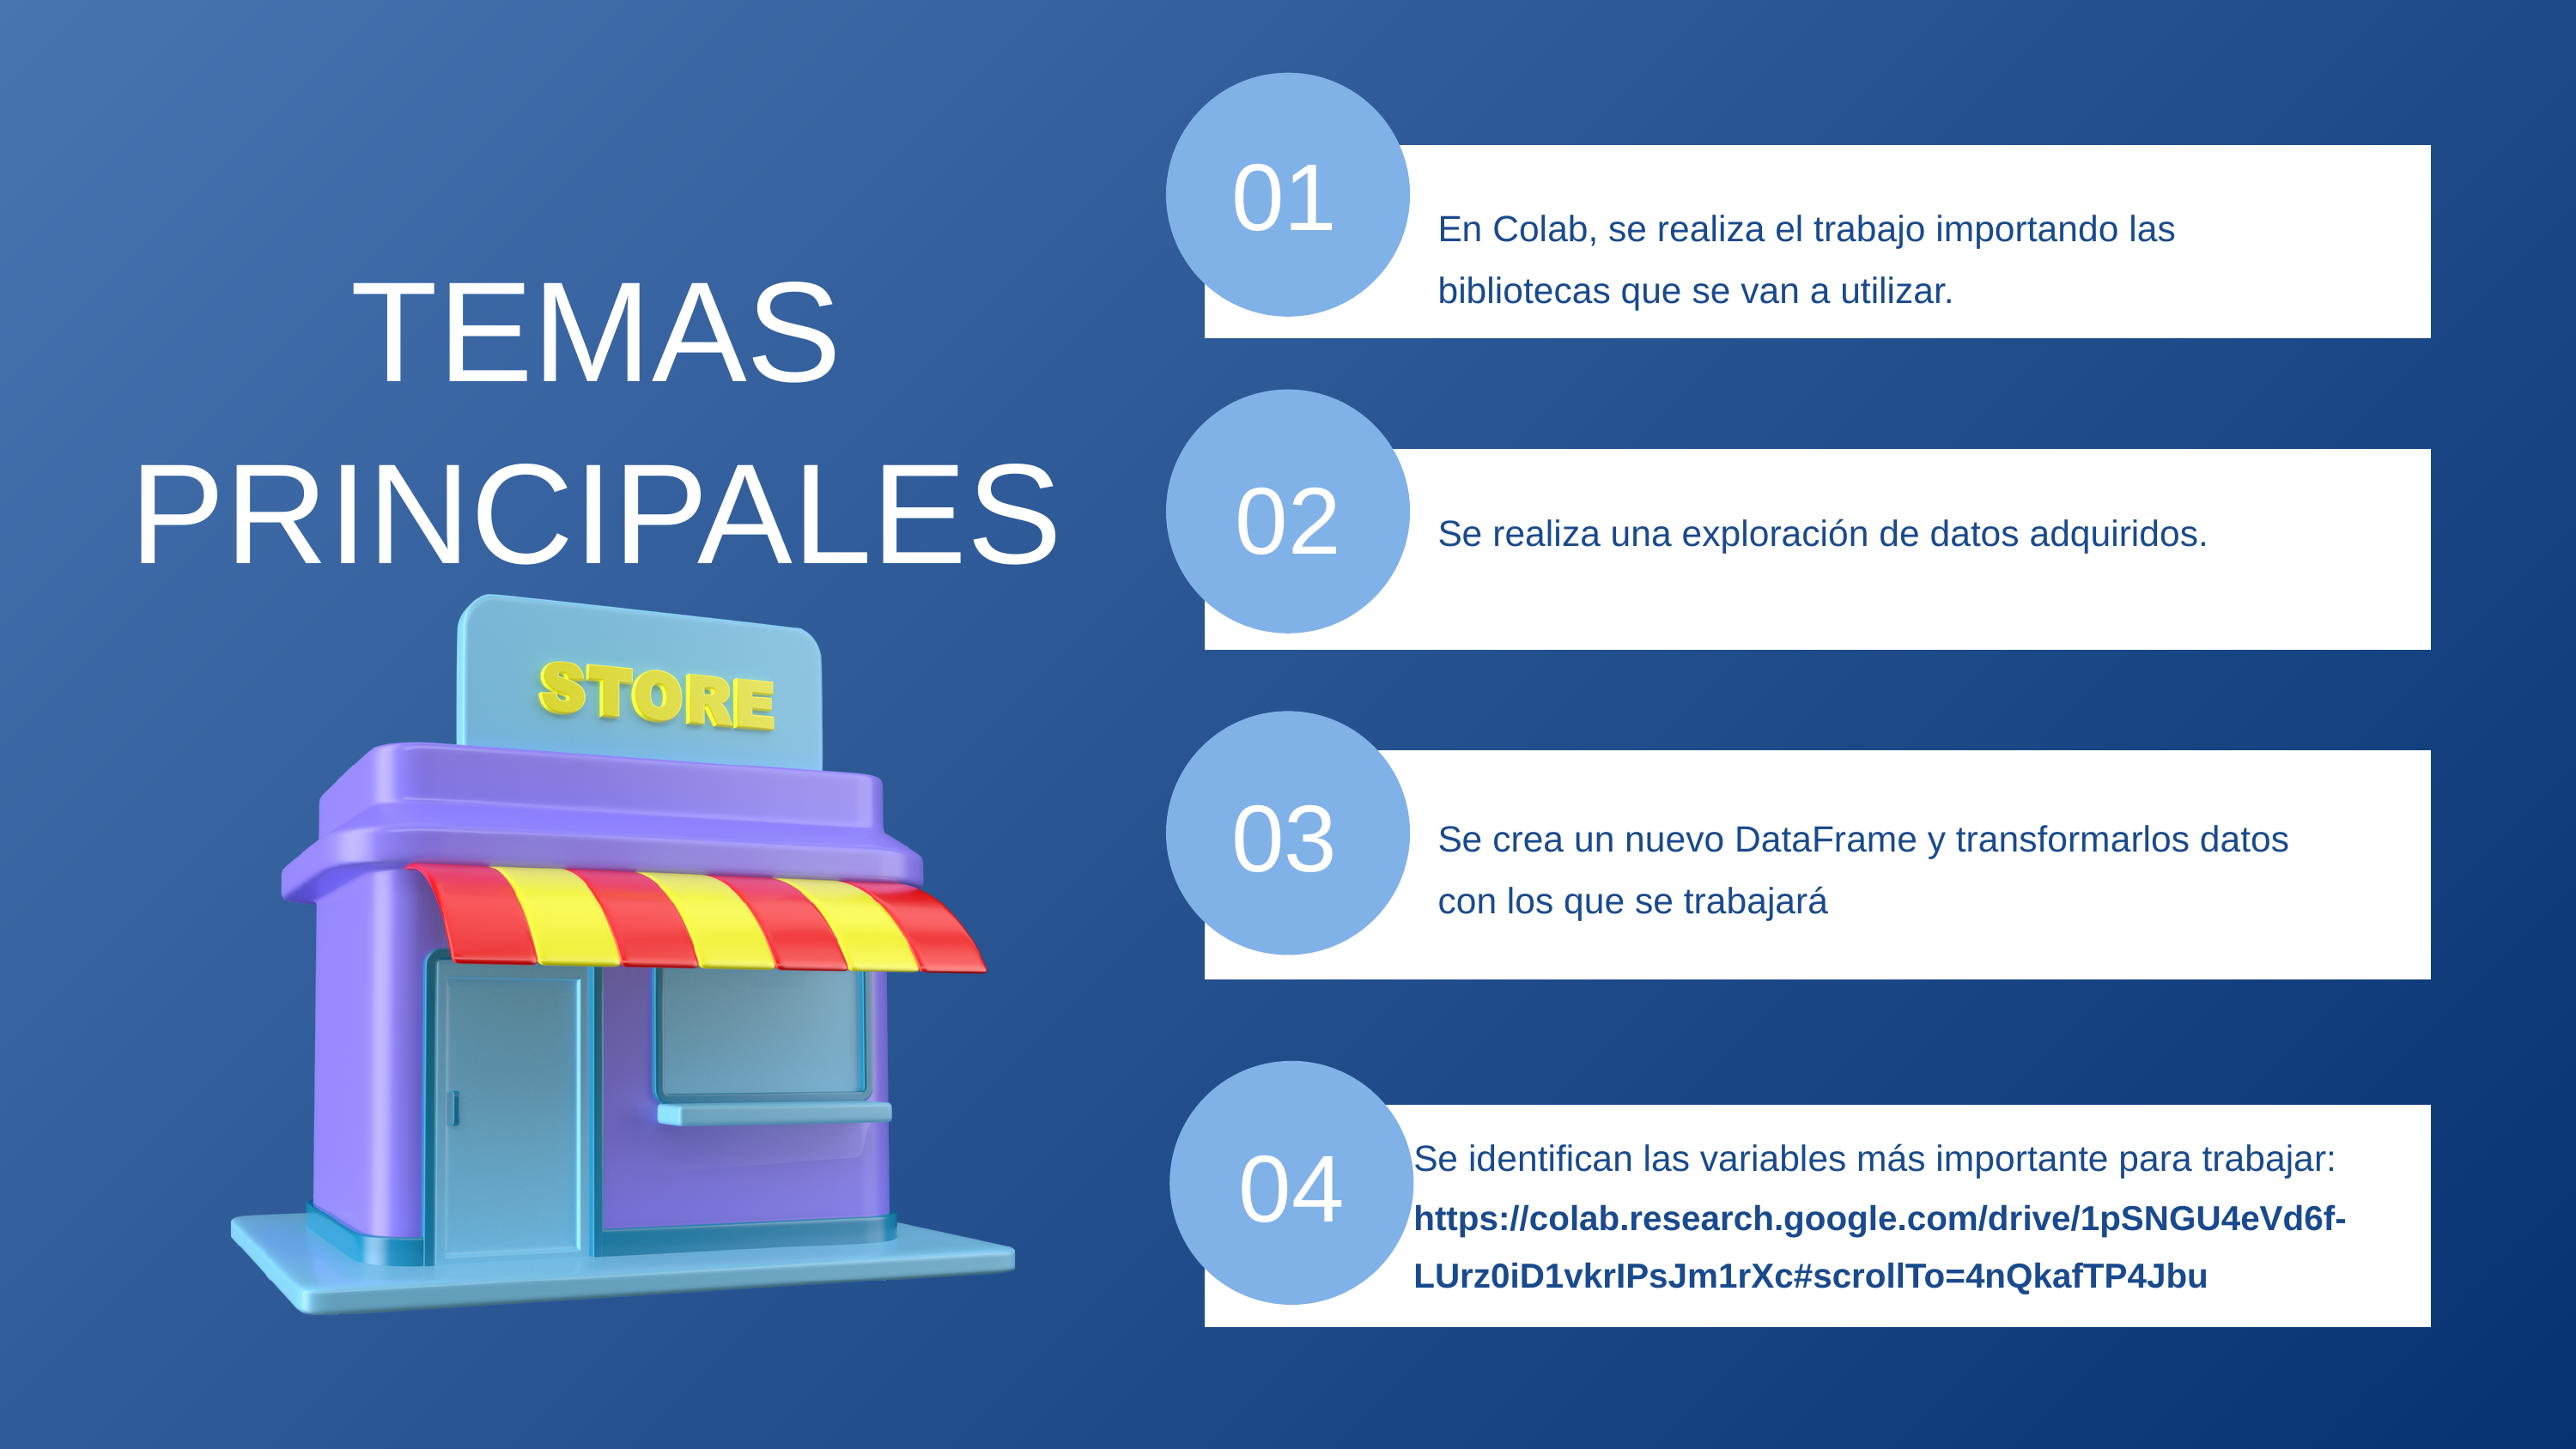

01
En Colab, se realiza el trabajo importando las bibliotecas que se van a utilizar.

TEMAS PRINCIPALES

02
Se realiza una exploración de datos adquiridos.

03
Se crea un nuevo DataFrame y transformarlos datos con los que se trabajará

Se identifican las variables más importante para trabajar:
https://colab.research.google.com/drive/1pSNGU4eVd6f-LUrz0iD1vkrIPsJm1rXc#scrollTo=4nQkafTP4Jbu

04